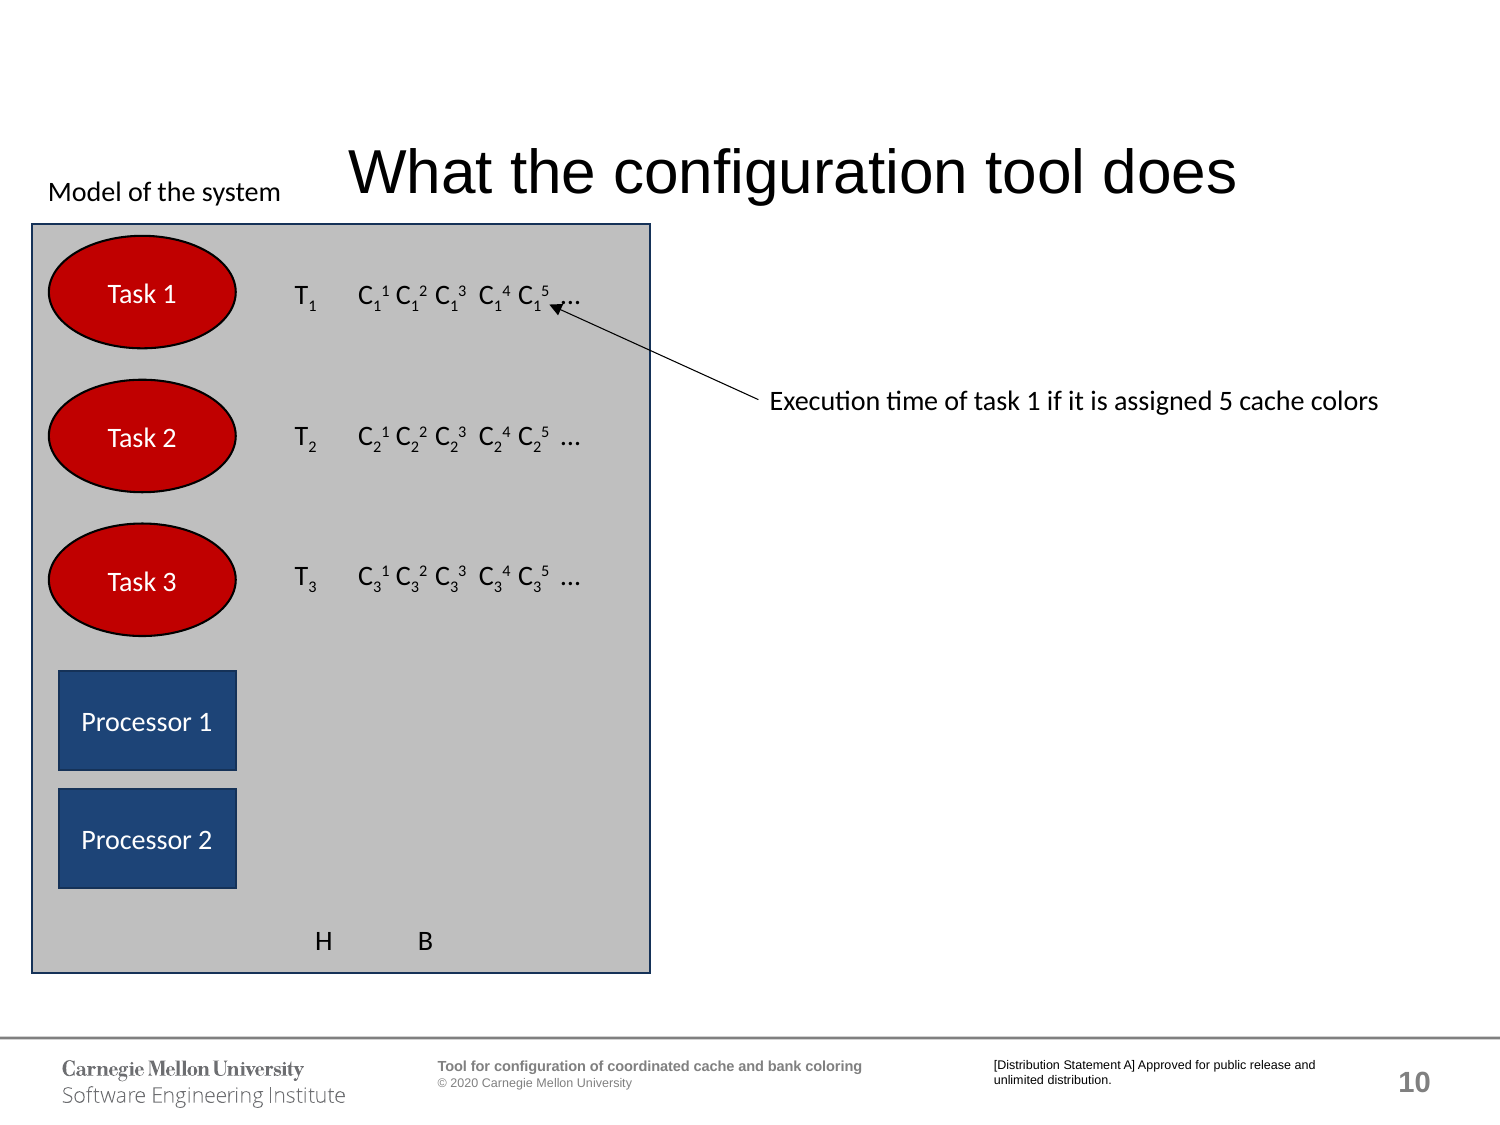

# What the configuration tool does
Model of the system

Task 1
T1
C11 C12  C13  C14  C15   …
Execution time of task 1 if it is assigned 5 cache colors
Task 2
T2
C21 C22  C23  C24  C25   …
Task 3
T3
C31 C32  C33  C34  C35   …
Processor 1
Processor 2
B
H